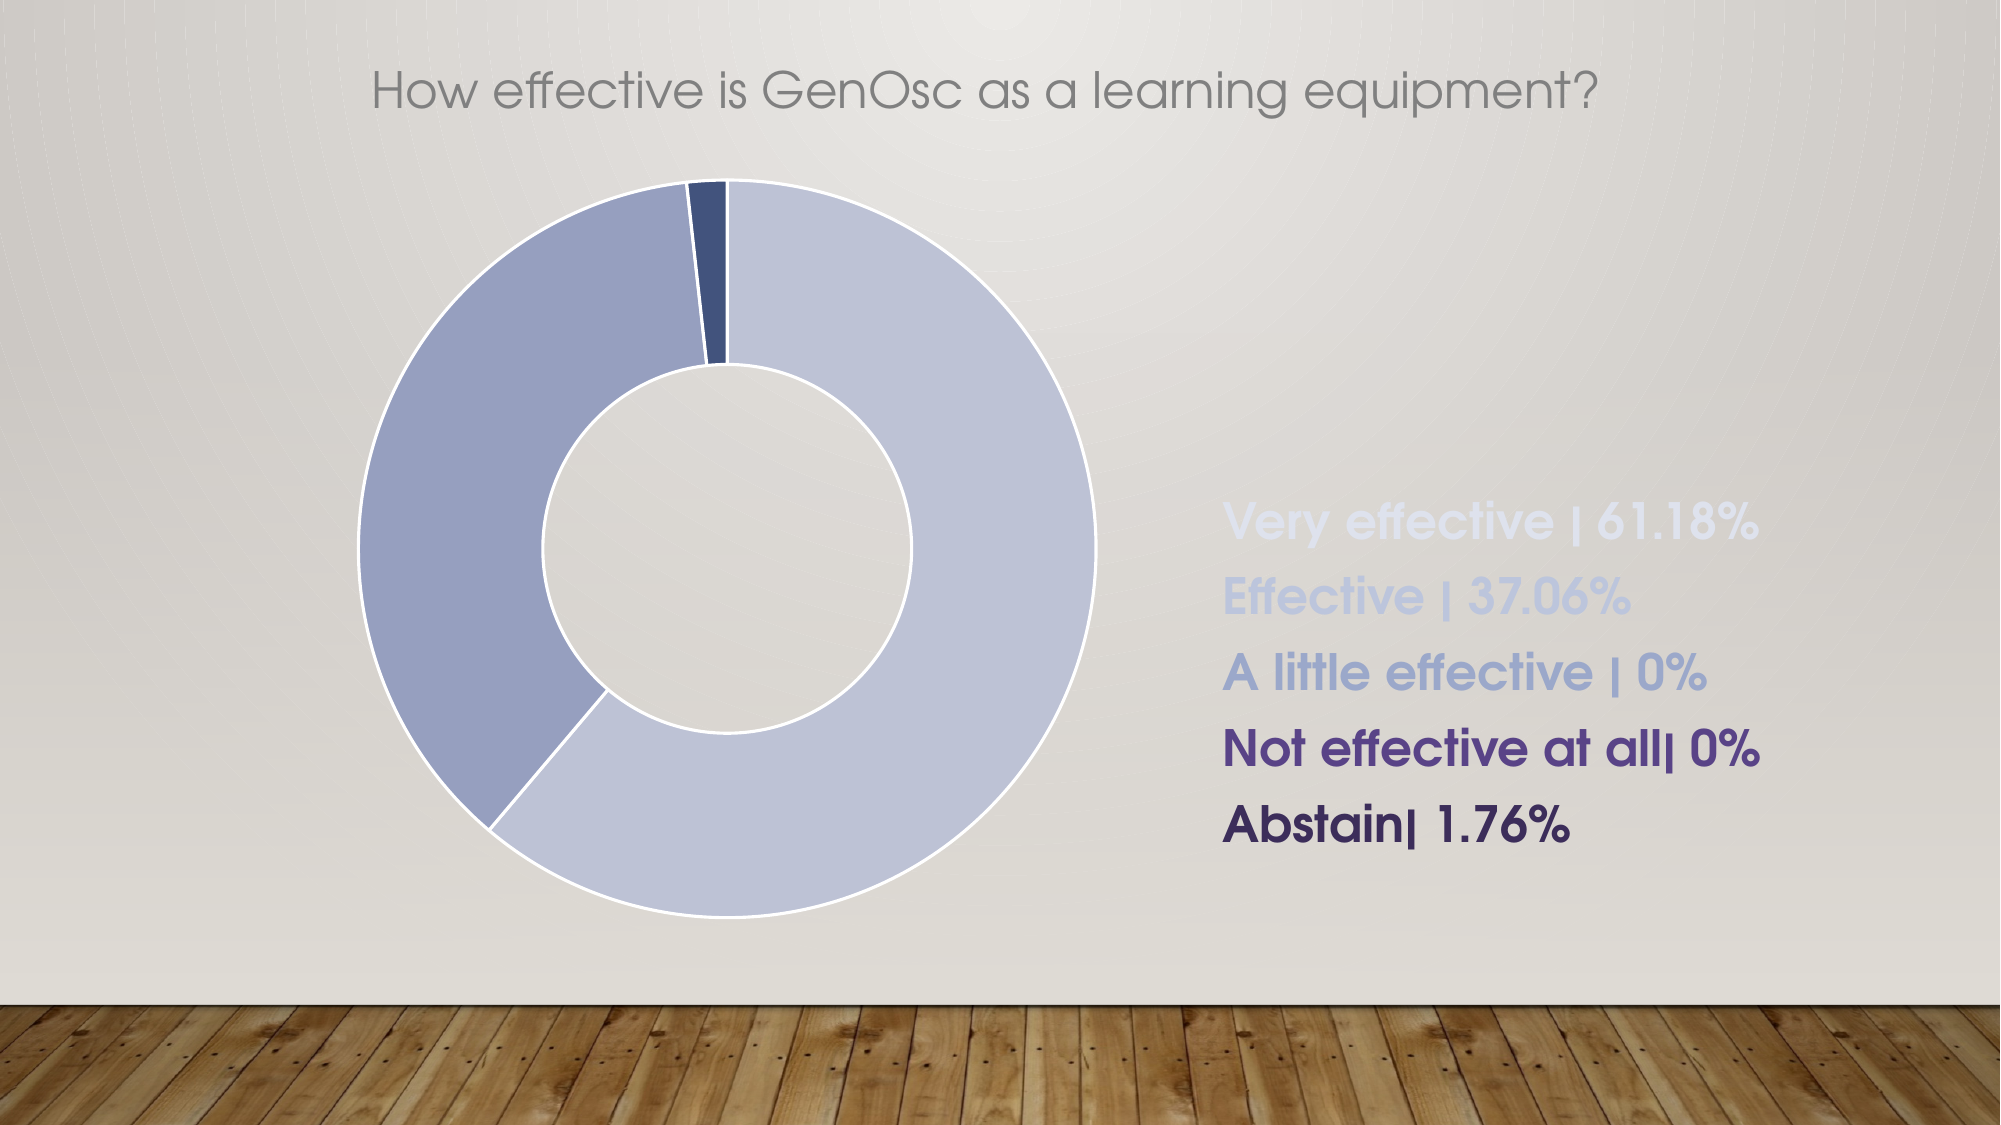

How effective is GenOsc as a learning equipment?

### Chart

| Category | Perception of function gen’s importance |
|---|---|
| Very important | 0.6118 |
| important | 0.3706 |
| a little important | 0.0 |
| not important at all | 0.0 |
| abstain | 0.0176 |
Very effective | 61.18%
Effective | 37.06%
A little effective | 0%
Not effective at all| 0%
Abstain| 1.76%